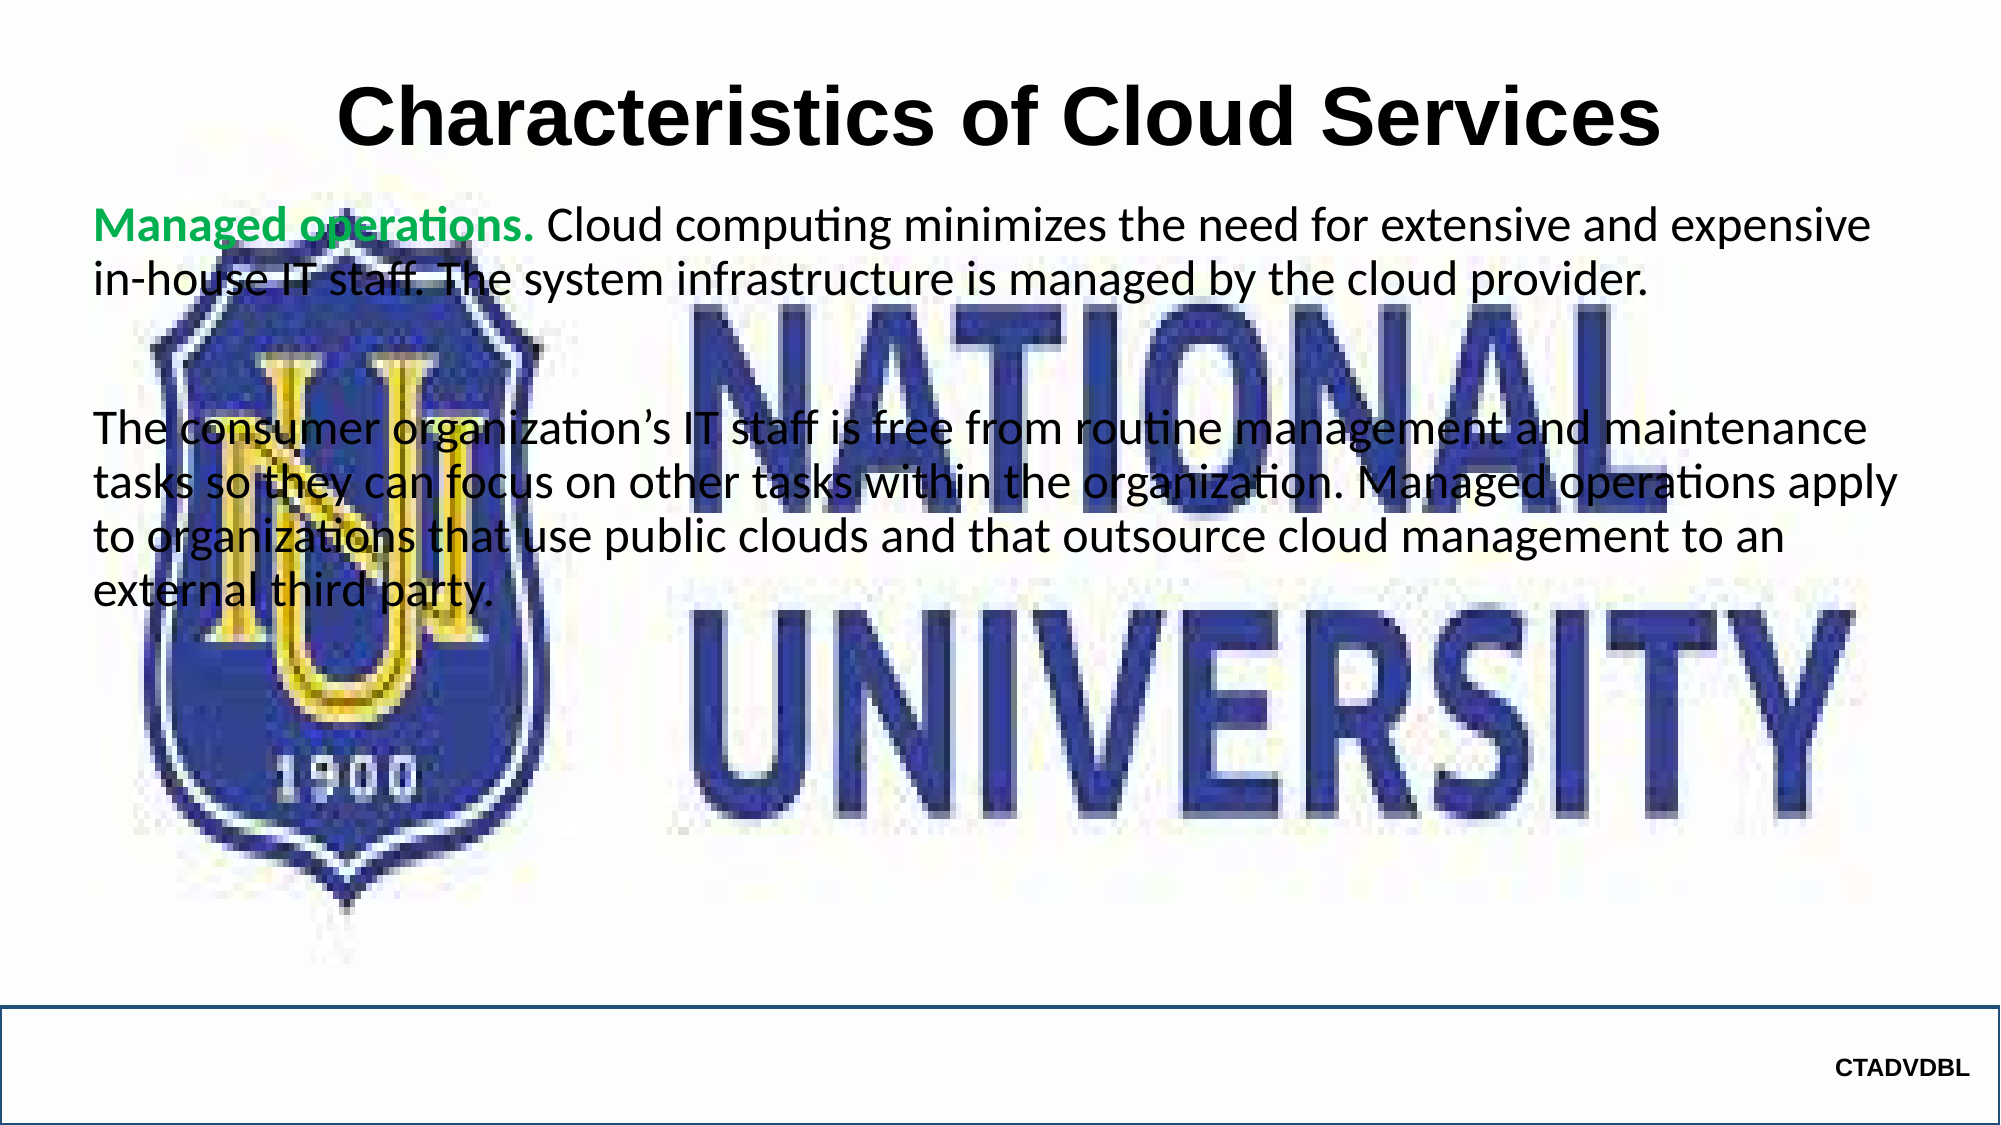

# Characteristics of Cloud Services
Managed operations. Cloud computing minimizes the need for extensive and expensive in-house IT staff. The system infrastructure is managed by the cloud provider.

The consumer organization’s IT staff is free from routine management and maintenance tasks so they can focus on other tasks within the organization. Managed operations apply to organizations that use public clouds and that outsource cloud management to an external third party.

CTADVDBL